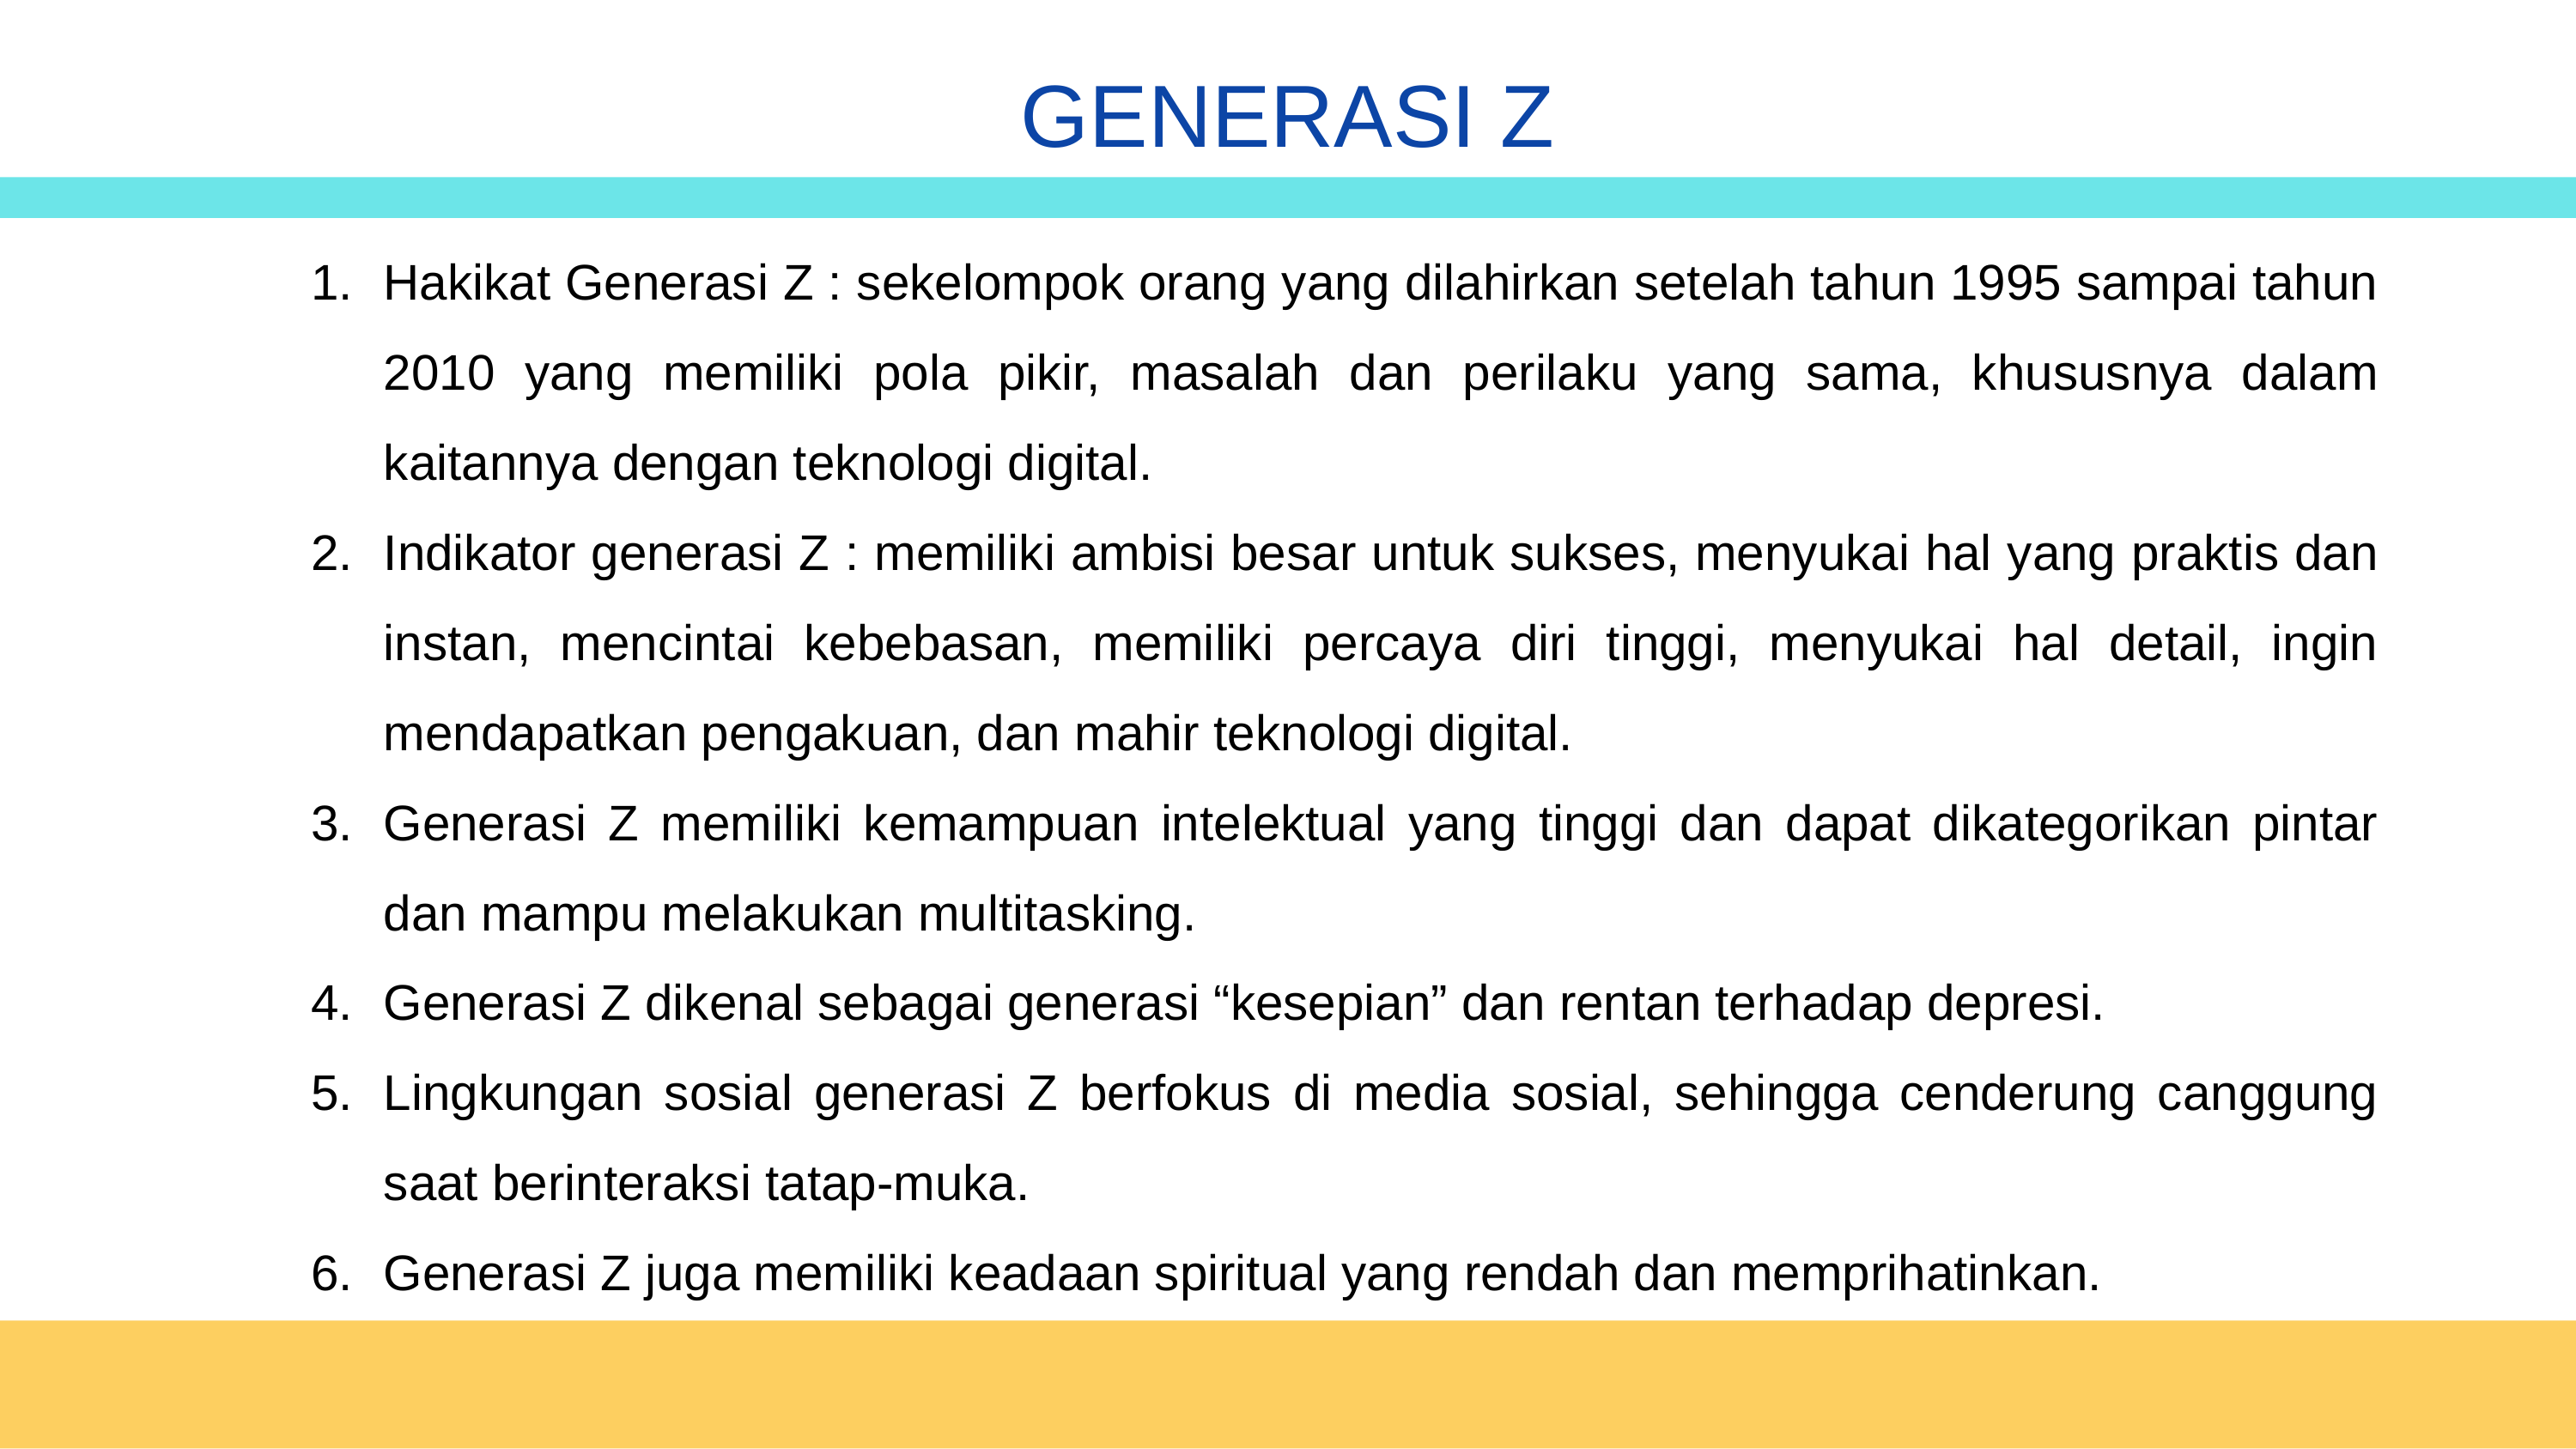

GENERASI Z

Hakikat Generasi Z : sekelompok orang yang dilahirkan setelah tahun 1995 sampai tahun 2010 yang memiliki pola pikir, masalah dan perilaku yang sama, khususnya dalam kaitannya dengan teknologi digital.
Indikator generasi Z : memiliki ambisi besar untuk sukses, menyukai hal yang praktis dan instan, mencintai kebebasan, memiliki percaya diri tinggi, menyukai hal detail, ingin mendapatkan pengakuan, dan mahir teknologi digital.
Generasi Z memiliki kemampuan intelektual yang tinggi dan dapat dikategorikan pintar dan mampu melakukan multitasking.
Generasi Z dikenal sebagai generasi “kesepian” dan rentan terhadap depresi.
Lingkungan sosial generasi Z berfokus di media sosial, sehingga cenderung canggung saat berinteraksi tatap-muka.
Generasi Z juga memiliki keadaan spiritual yang rendah dan memprihatinkan.